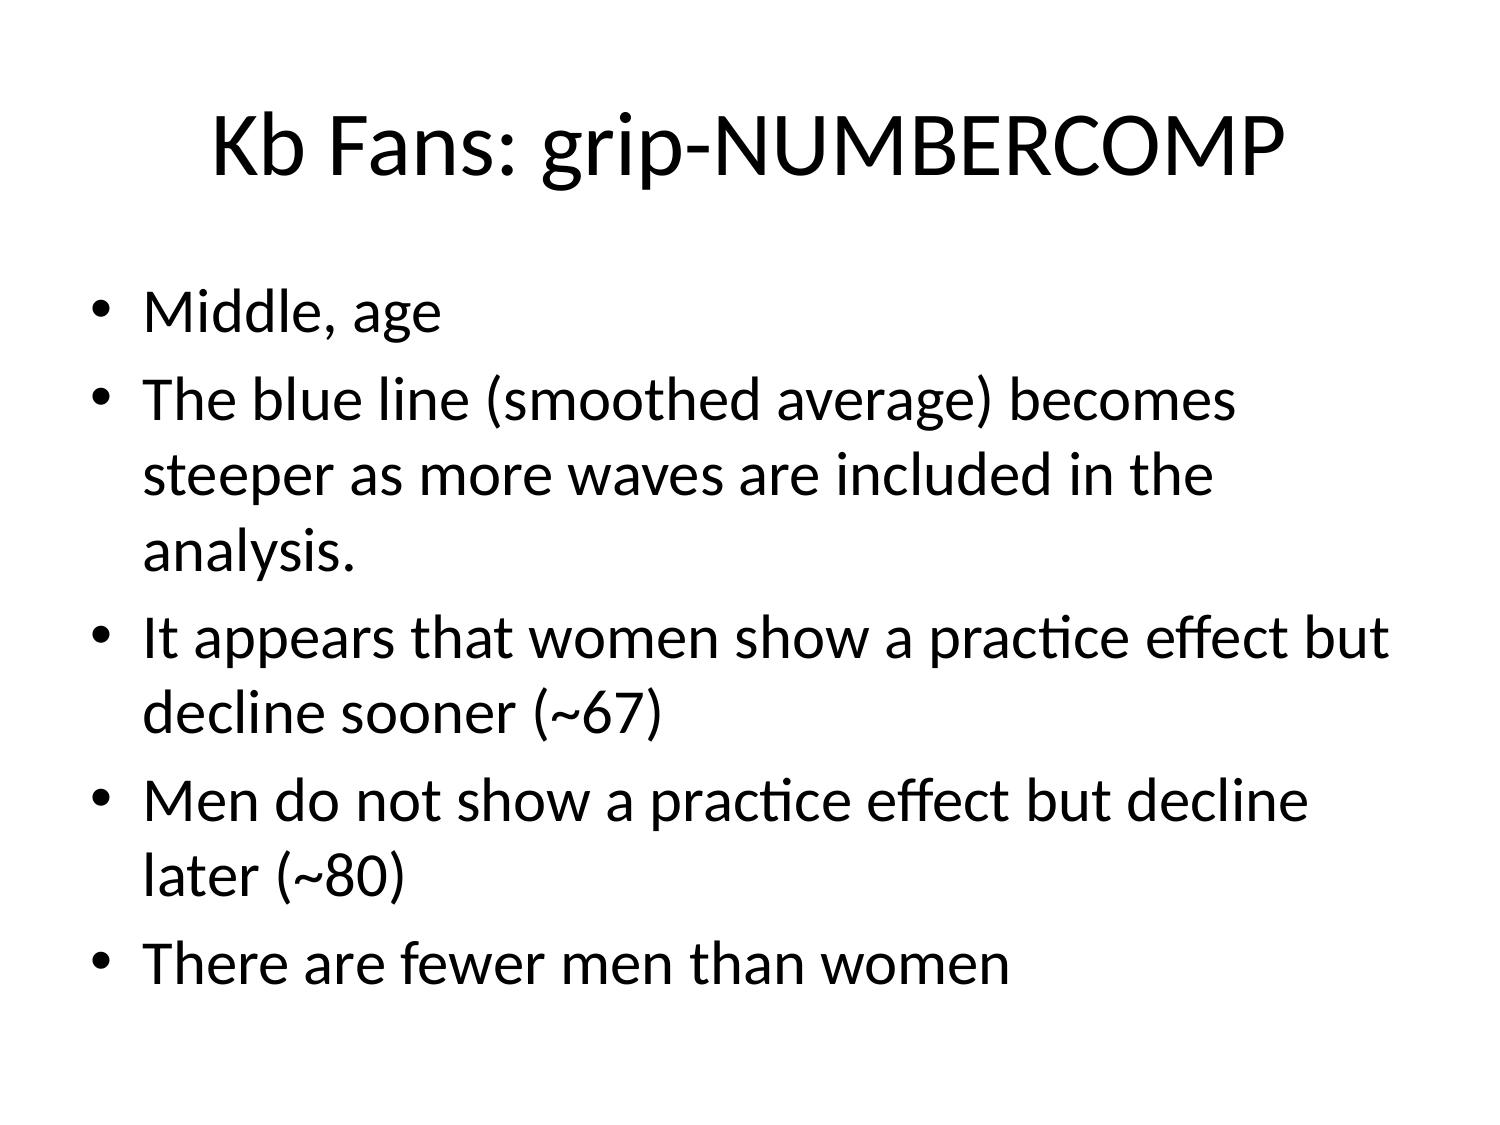

# Kb Fans: grip-NUMBERCOMP
Middle, age
The blue line (smoothed average) becomes steeper as more waves are included in the analysis.
It appears that women show a practice effect but decline sooner (~67)
Men do not show a practice effect but decline later (~80)
There are fewer men than women